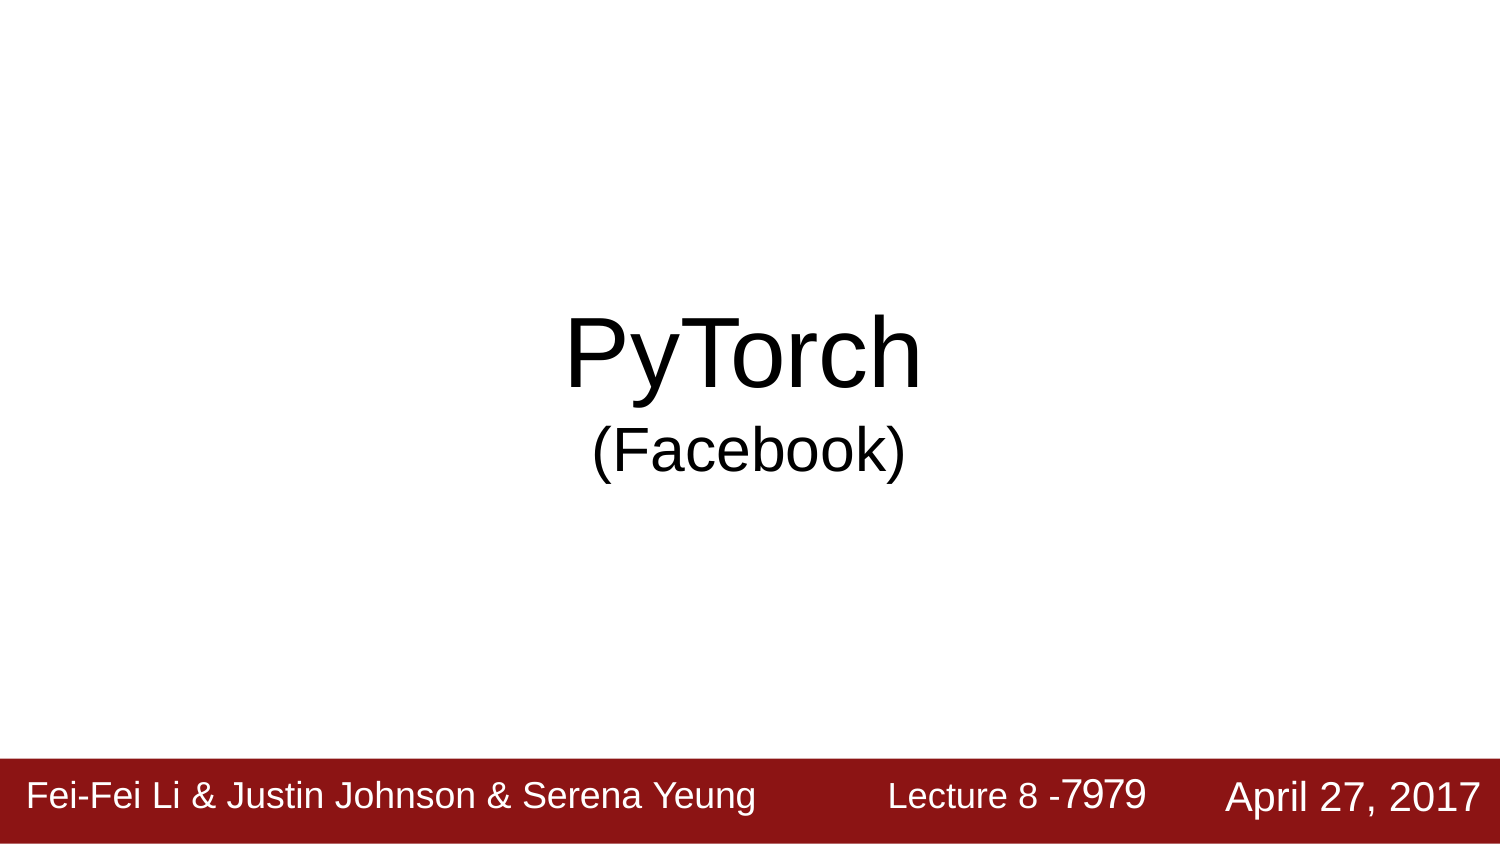

# PyTorch
(Facebook)
Lecture 8 -7979
April 27, 2017
Fei-Fei Li & Justin Johnson & Serena Yeung